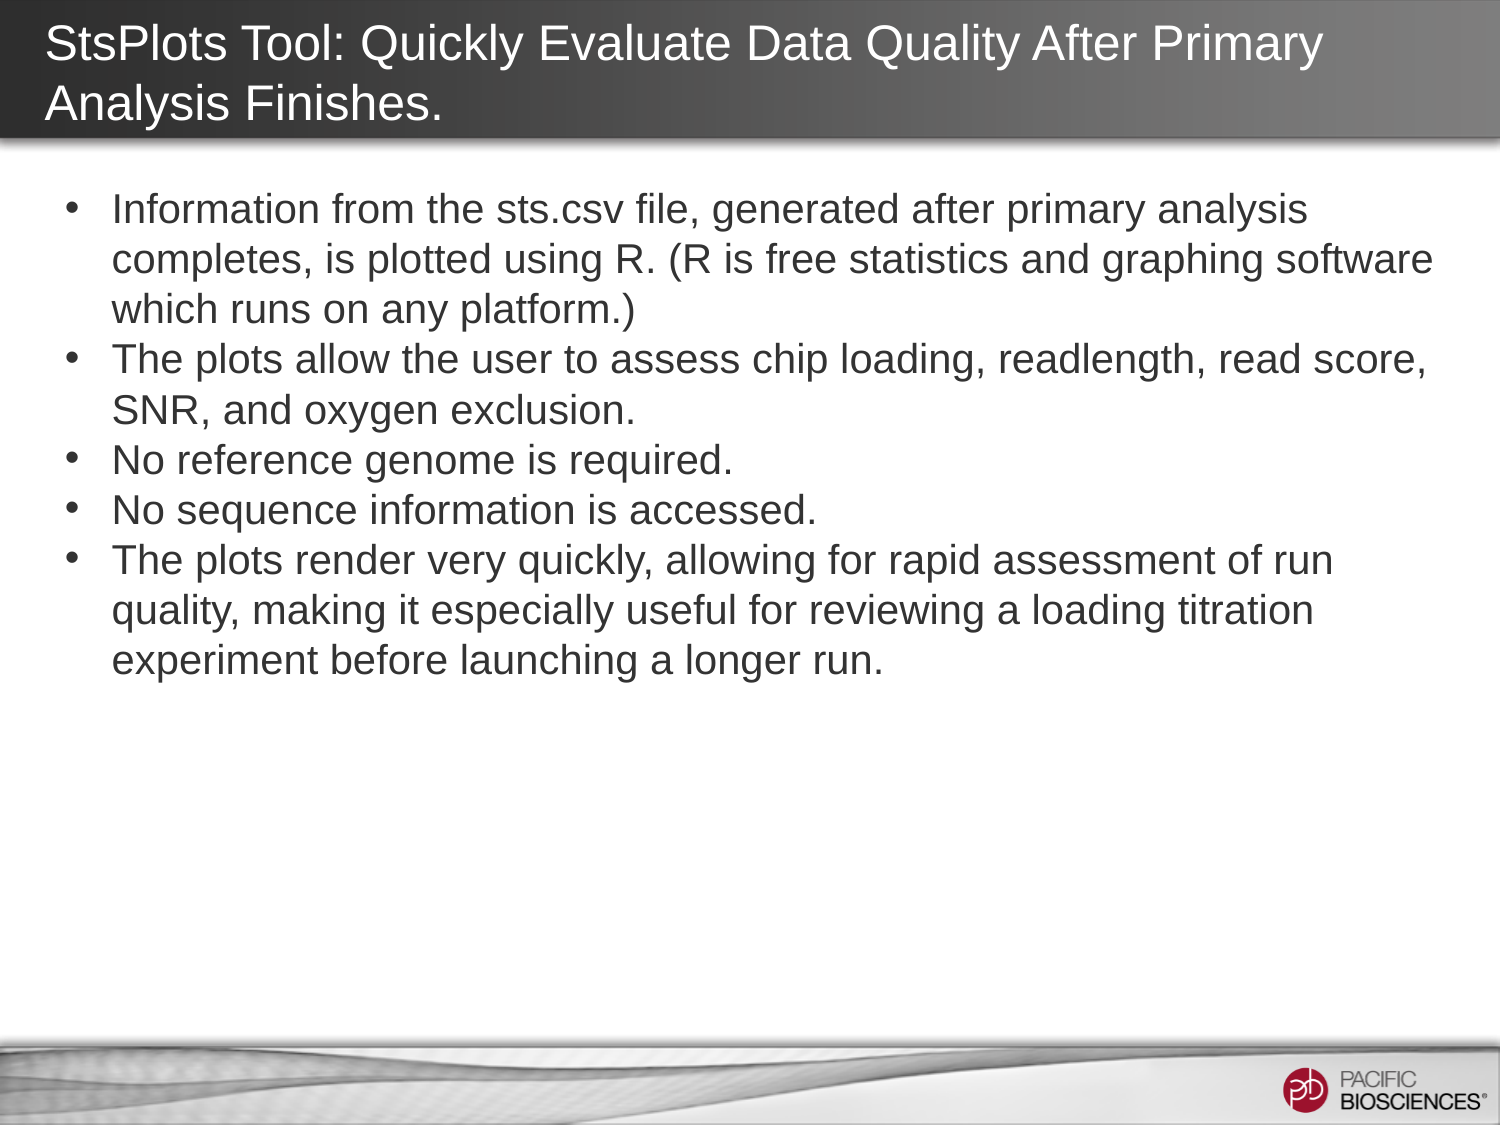

# StsPlots Tool: Quickly Evaluate Data Quality After Primary Analysis Finishes.
Information from the sts.csv file, generated after primary analysis completes, is plotted using R. (R is free statistics and graphing software which runs on any platform.)
The plots allow the user to assess chip loading, readlength, read score, SNR, and oxygen exclusion.
No reference genome is required.
No sequence information is accessed.
The plots render very quickly, allowing for rapid assessment of run quality, making it especially useful for reviewing a loading titration experiment before launching a longer run.